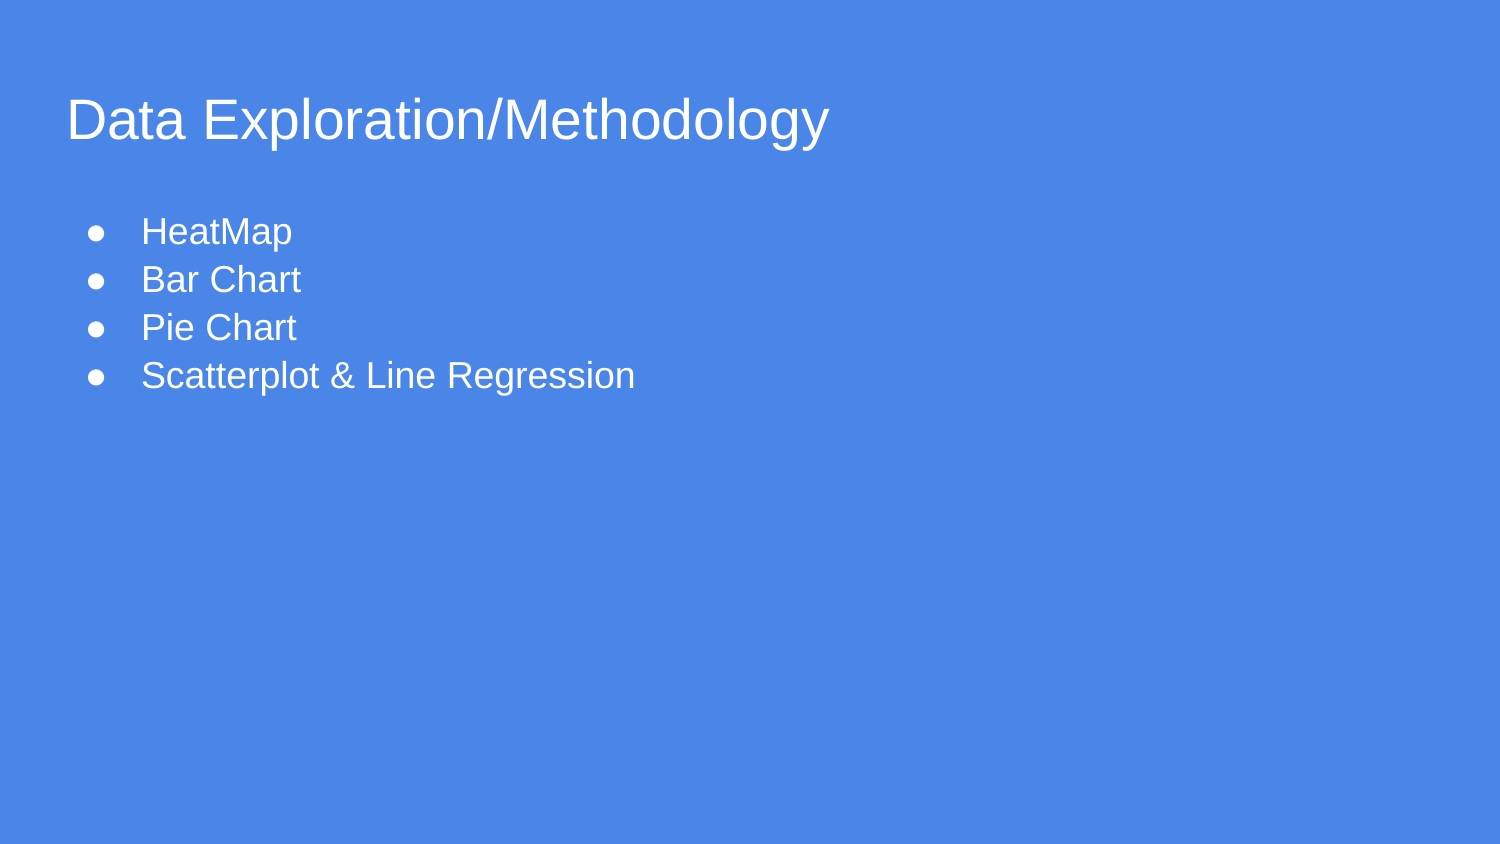

# Data Exploration/Methodology
HeatMap
Bar Chart
Pie Chart
Scatterplot & Line Regression